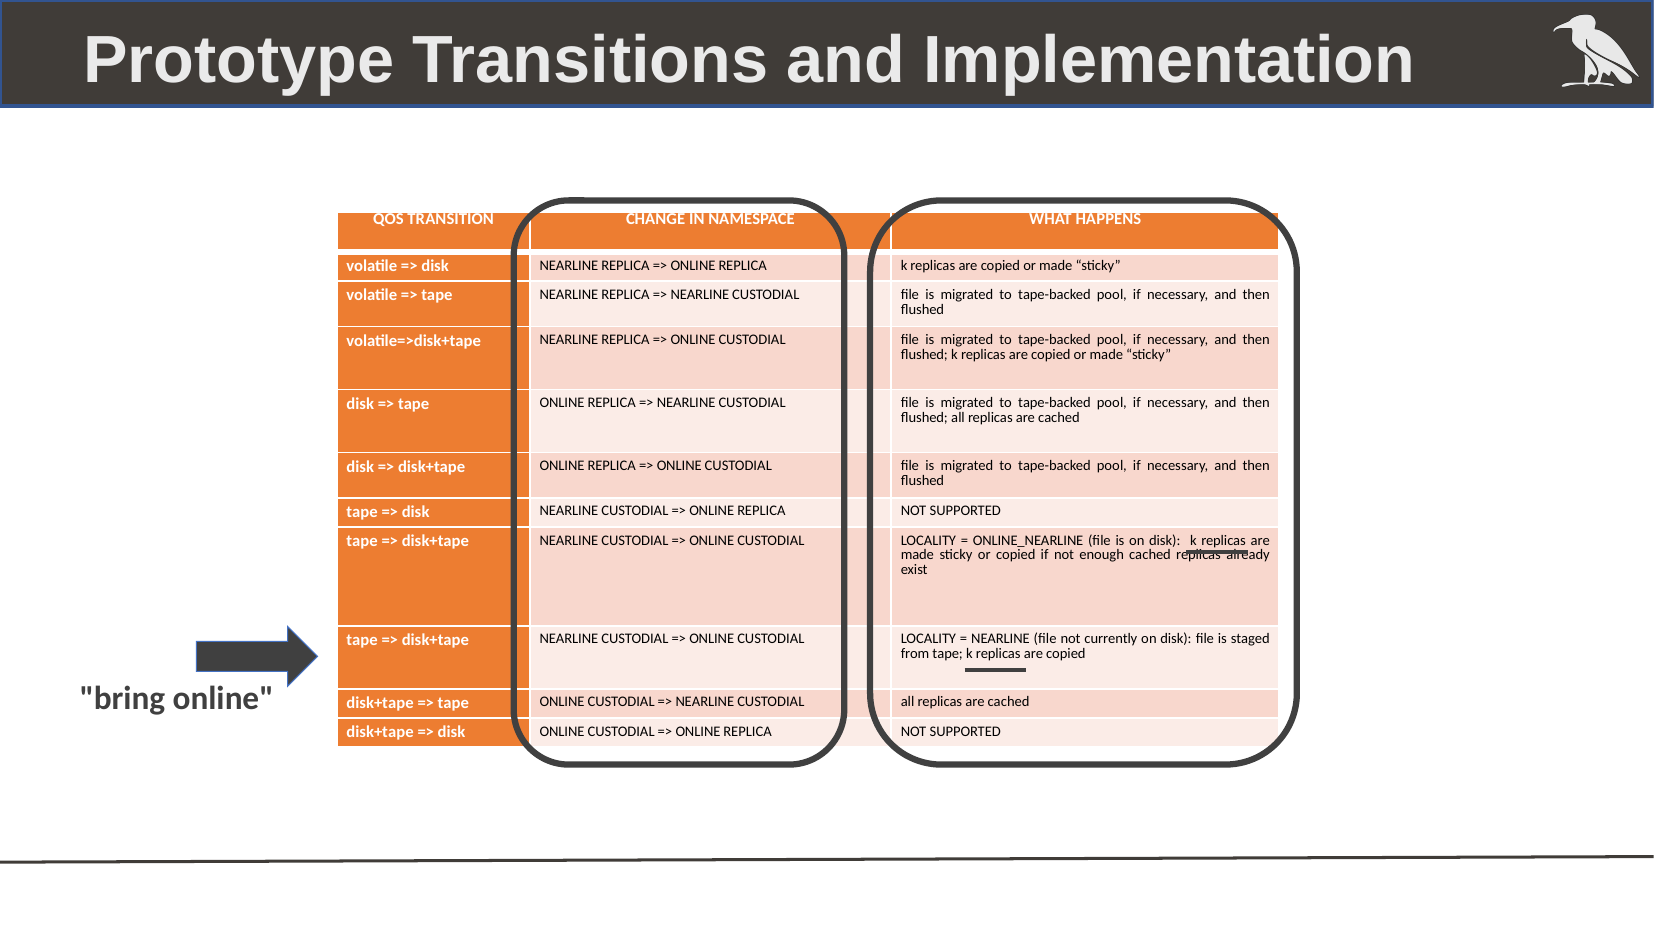

Prototype Transitions and Implementation

| QOS TRANSITION | CHANGE IN NAMESPACE | WHAT HAPPENS |
| --- | --- | --- |
| volatile => disk | NEARLINE REPLICA => ONLINE REPLICA | k replicas are copied or made “sticky” |
| volatile => tape | NEARLINE REPLICA => NEARLINE CUSTODIAL | file is migrated to tape-backed pool, if necessary, and then flushed |
| volatile=>disk+tape | NEARLINE REPLICA => ONLINE CUSTODIAL | file is migrated to tape-backed pool, if necessary, and then flushed; k replicas are copied or made “sticky” |
| disk => tape | ONLINE REPLICA => NEARLINE CUSTODIAL | file is migrated to tape-backed pool, if necessary, and then flushed; all replicas are cached |
| disk => disk+tape | ONLINE REPLICA => ONLINE CUSTODIAL | file is migrated to tape-backed pool, if necessary, and then flushed |
| tape => disk | NEARLINE CUSTODIAL => ONLINE REPLICA | NOT SUPPORTED |
| tape => disk+tape | NEARLINE CUSTODIAL => ONLINE CUSTODIAL | LOCALITY = ONLINE\_NEARLINE (file is on disk): k replicas are made sticky or copied if not enough cached replicas already exist |
| tape => disk+tape | NEARLINE CUSTODIAL => ONLINE CUSTODIAL | LOCALITY = NEARLINE (file not currently on disk): file is staged from tape; k replicas are copied |
| disk+tape => tape | ONLINE CUSTODIAL => NEARLINE CUSTODIAL | all replicas are cached |
| disk+tape => disk | ONLINE CUSTODIAL => ONLINE REPLICA | NOT SUPPORTED |

"bring online"